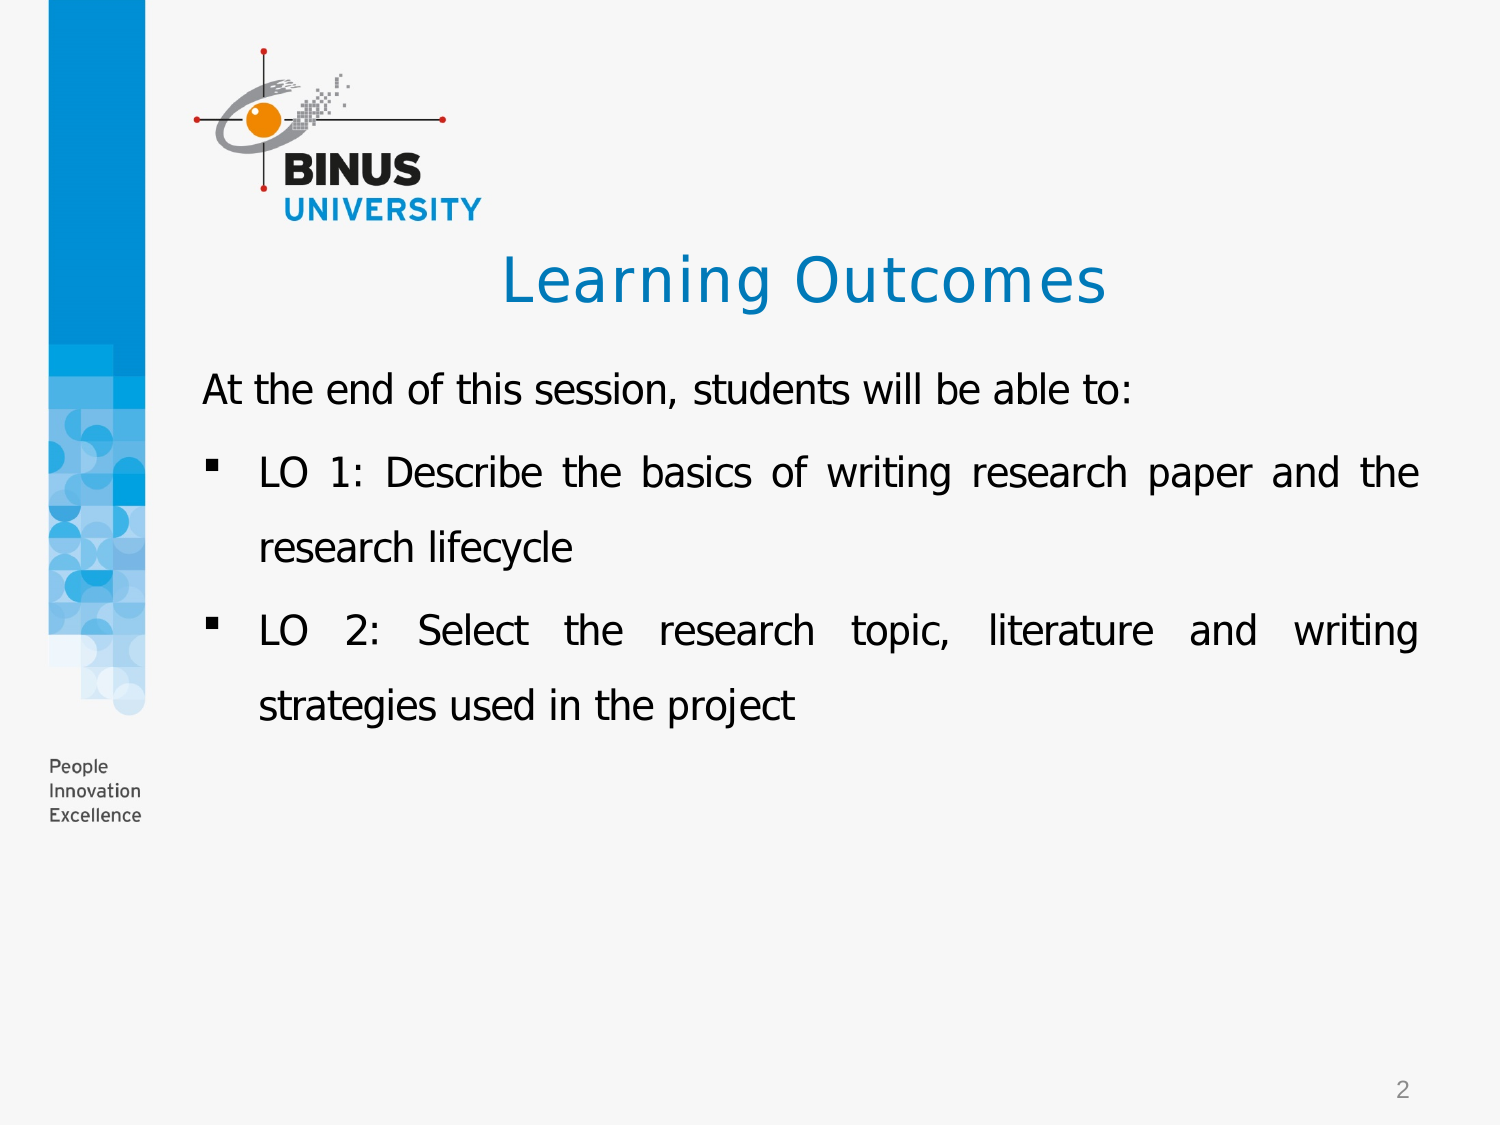

# Learning Outcomes
At the end of this session, students will be able to:
LO 1: Describe the basics of writing research paper and the research lifecycle
LO 2: Select the research topic, literature and writing strategies used in the project
2